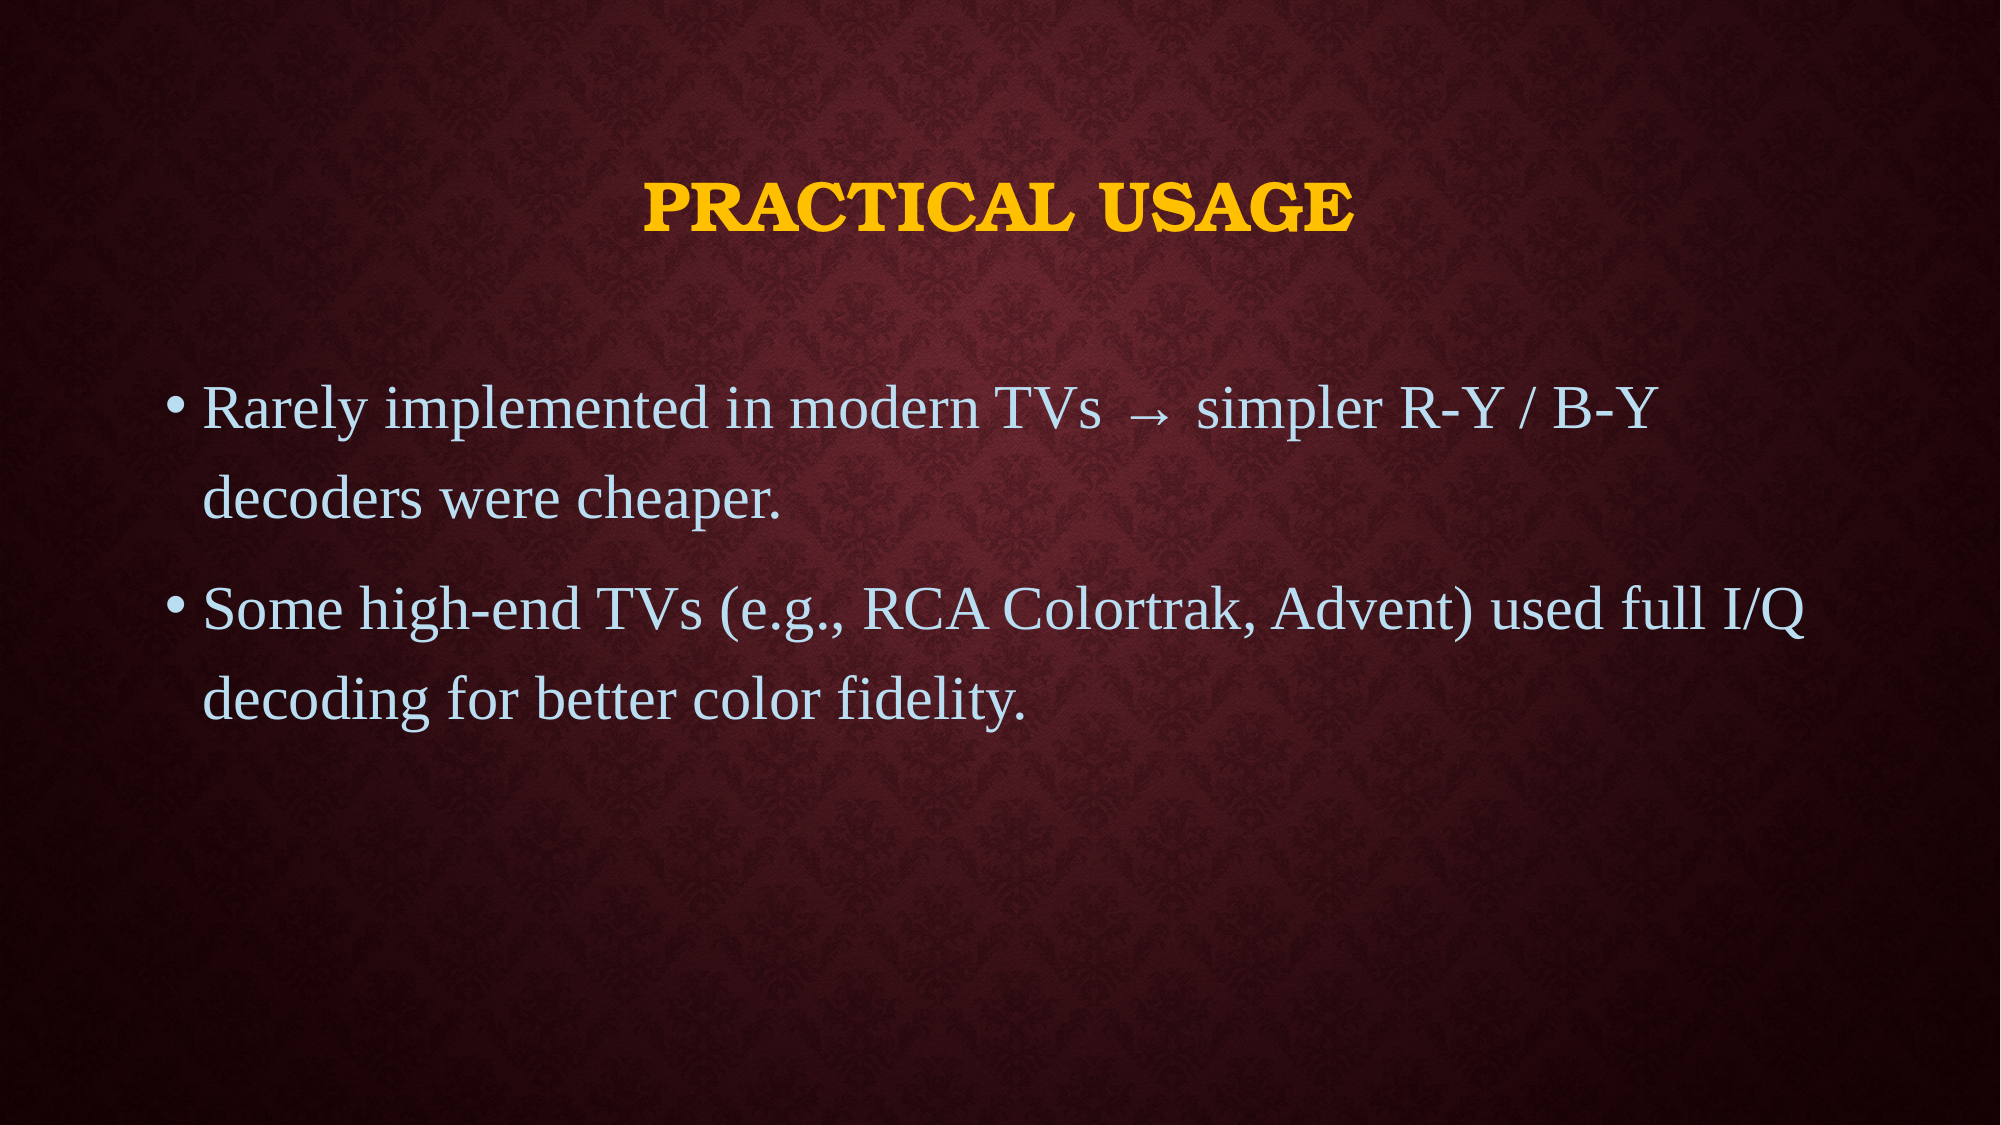

# Practical Usage
Rarely implemented in modern TVs → simpler R-Y / B-Y decoders were cheaper.
Some high-end TVs (e.g., RCA Colortrak, Advent) used full I/Q decoding for better color fidelity.